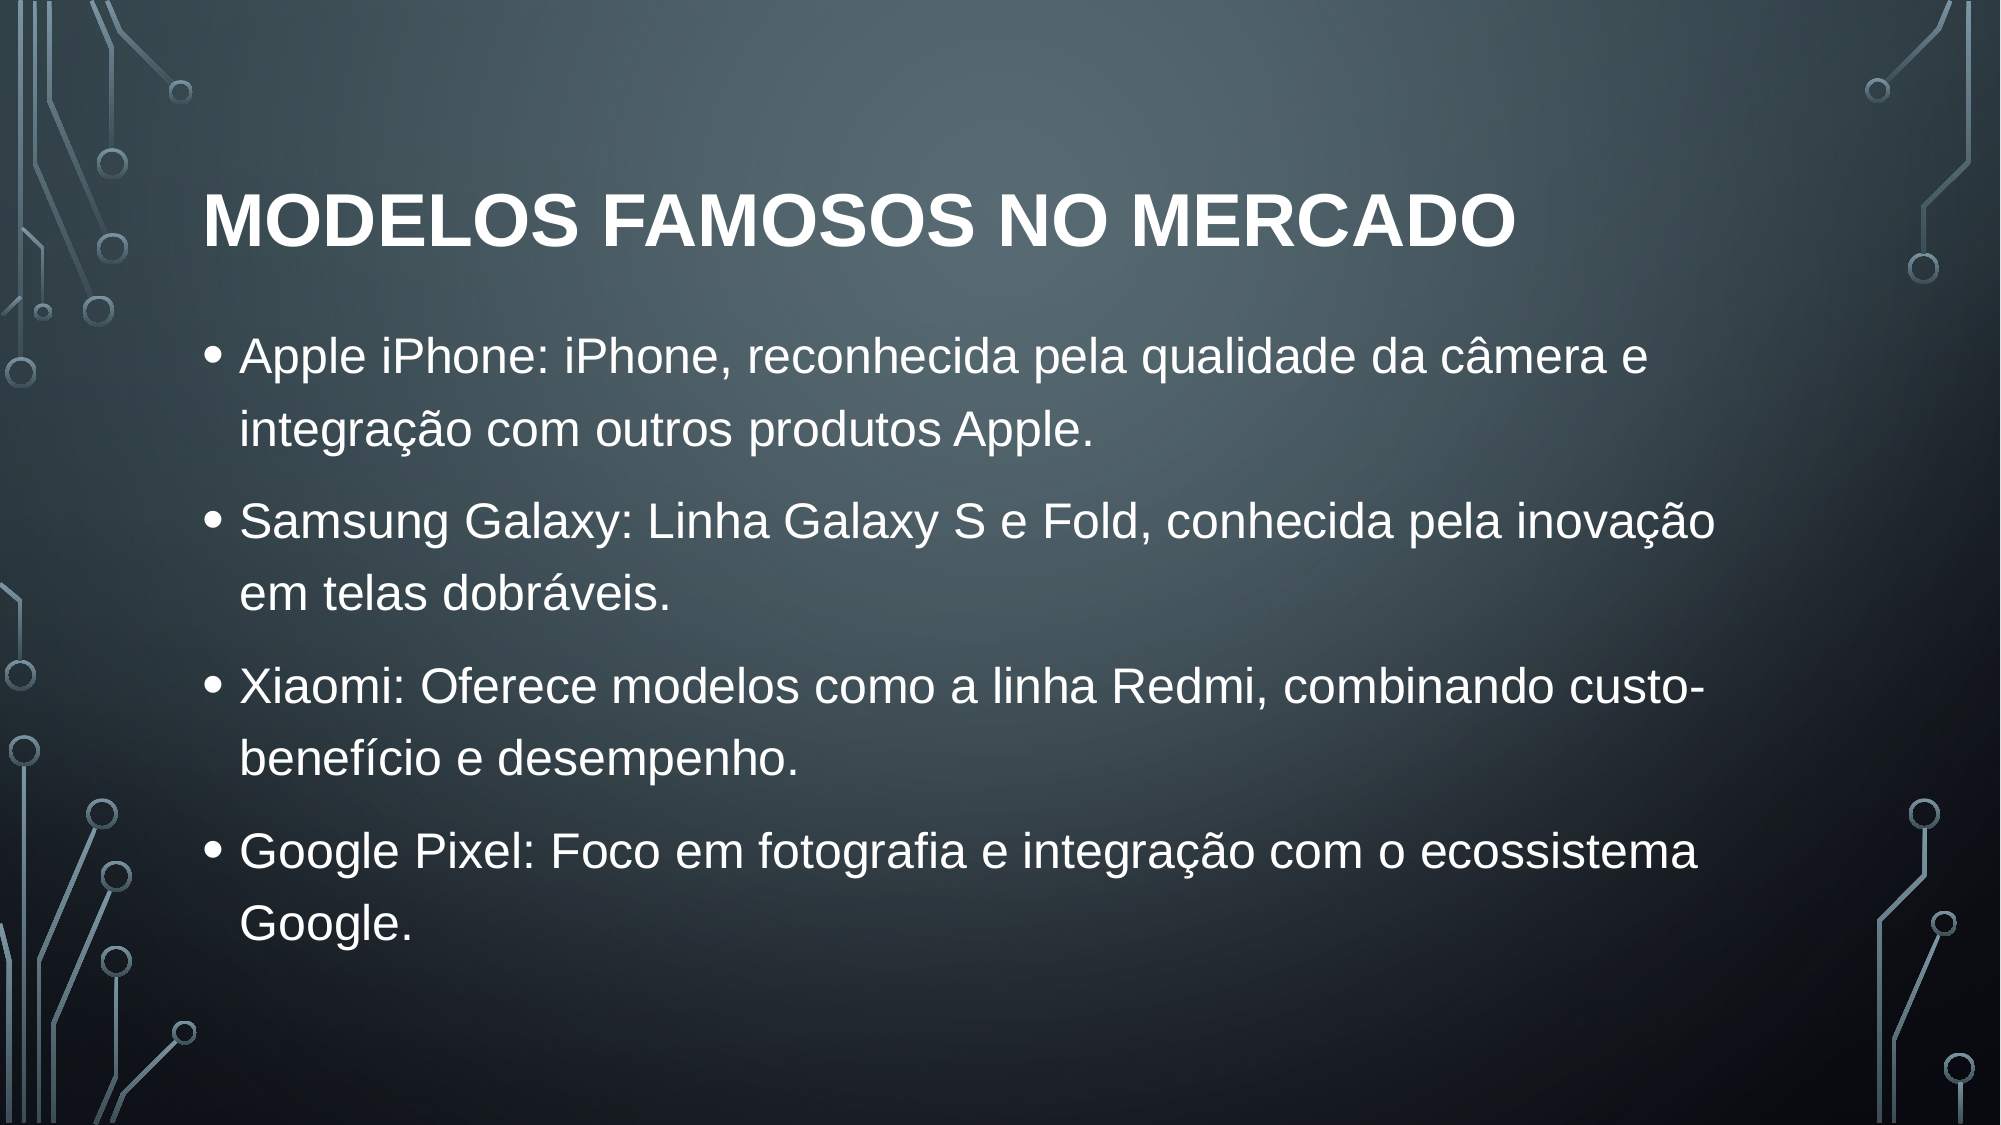

# Modelos Famosos no Mercado
Apple iPhone: iPhone, reconhecida pela qualidade da câmera e integração com outros produtos Apple.
Samsung Galaxy: Linha Galaxy S e Fold, conhecida pela inovação em telas dobráveis.
Xiaomi: Oferece modelos como a linha Redmi, combinando custo-benefício e desempenho.
Google Pixel: Foco em fotografia e integração com o ecossistema Google.